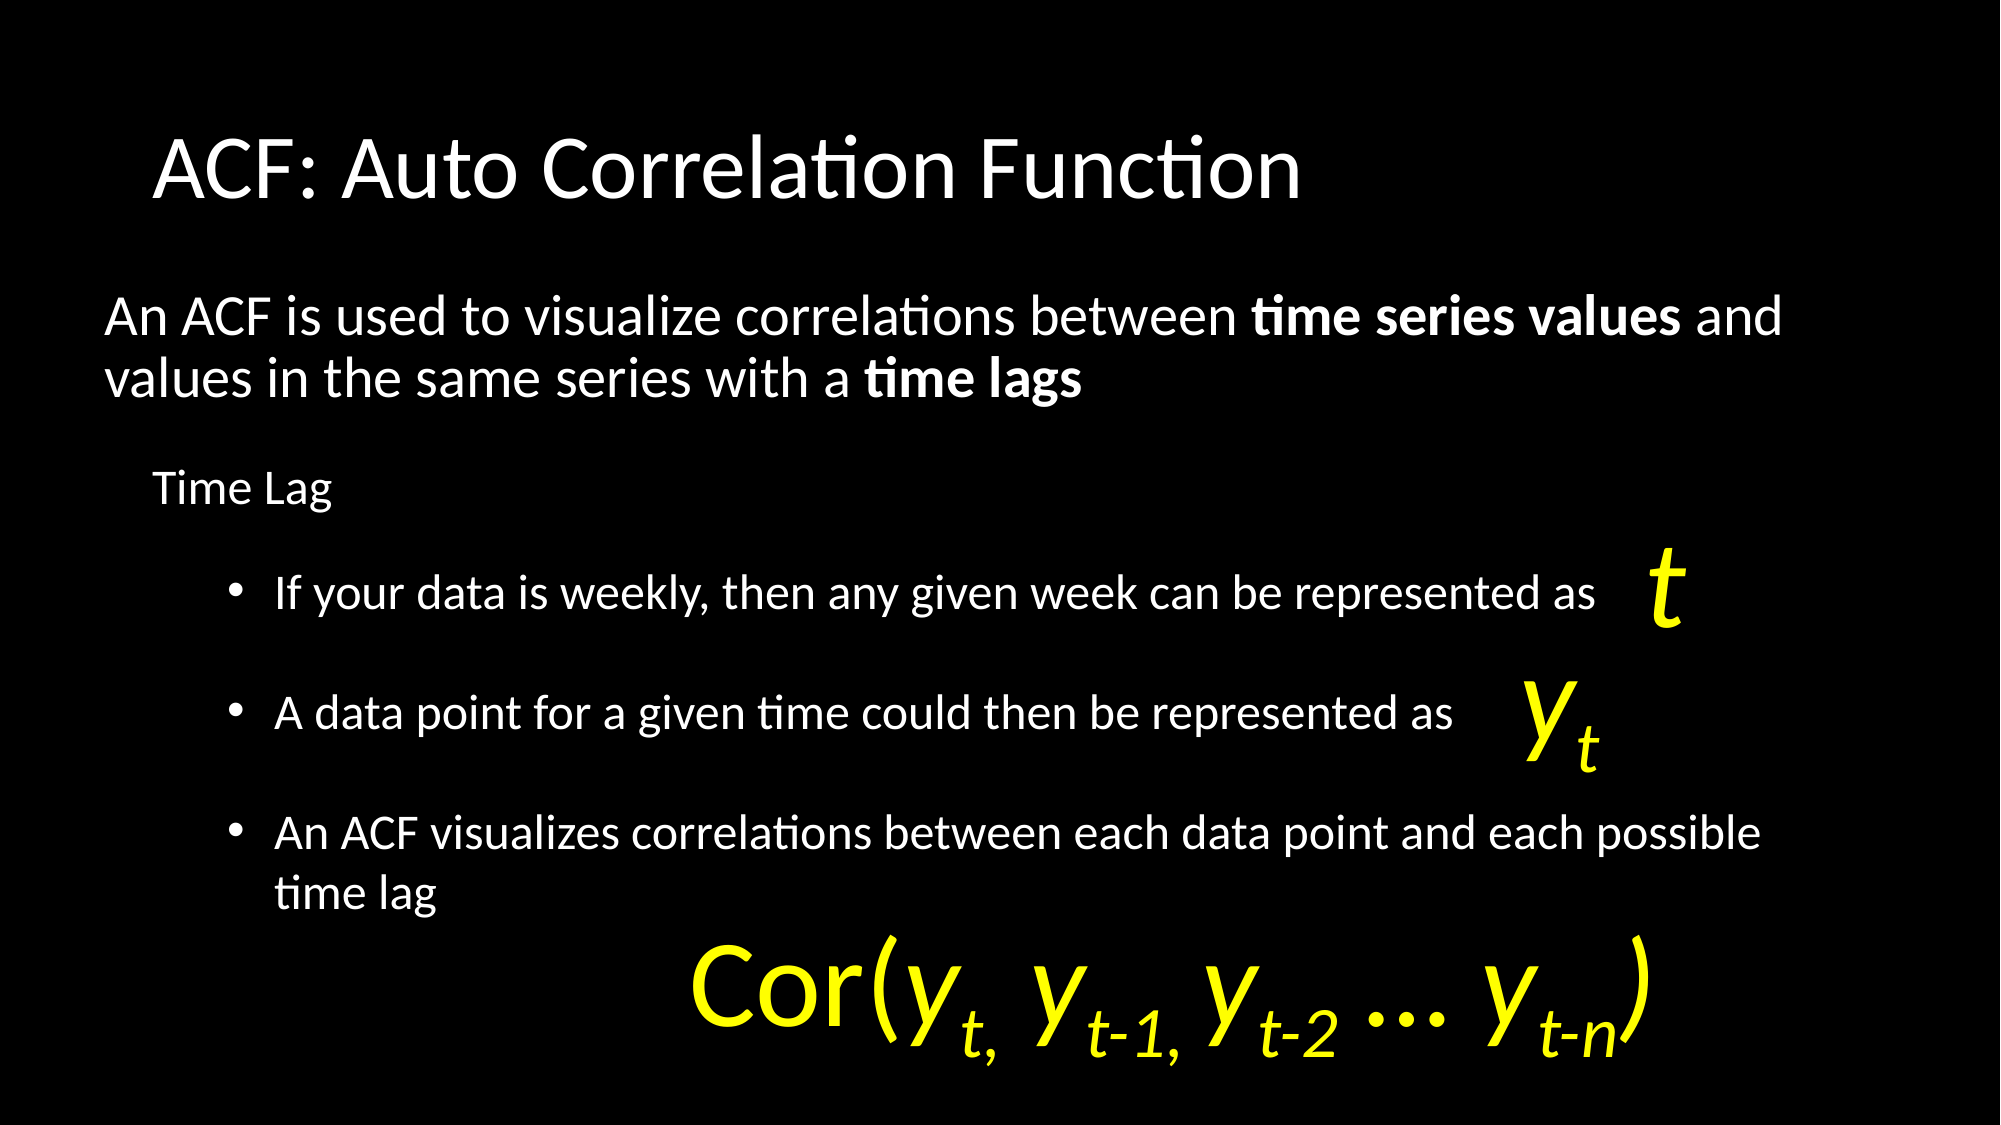

# ACF: Auto Correlation Function
An ACF is used to visualize correlations between time series values and values in the same series with a time lags
Time Lag

If your data is weekly, then any given week can be represented as

A data point for a given time could then be represented as

An ACF visualizes correlations between each data point and each possible time lag

t
yt
Cor(yt, yt-1, yt-2 … yt-n)